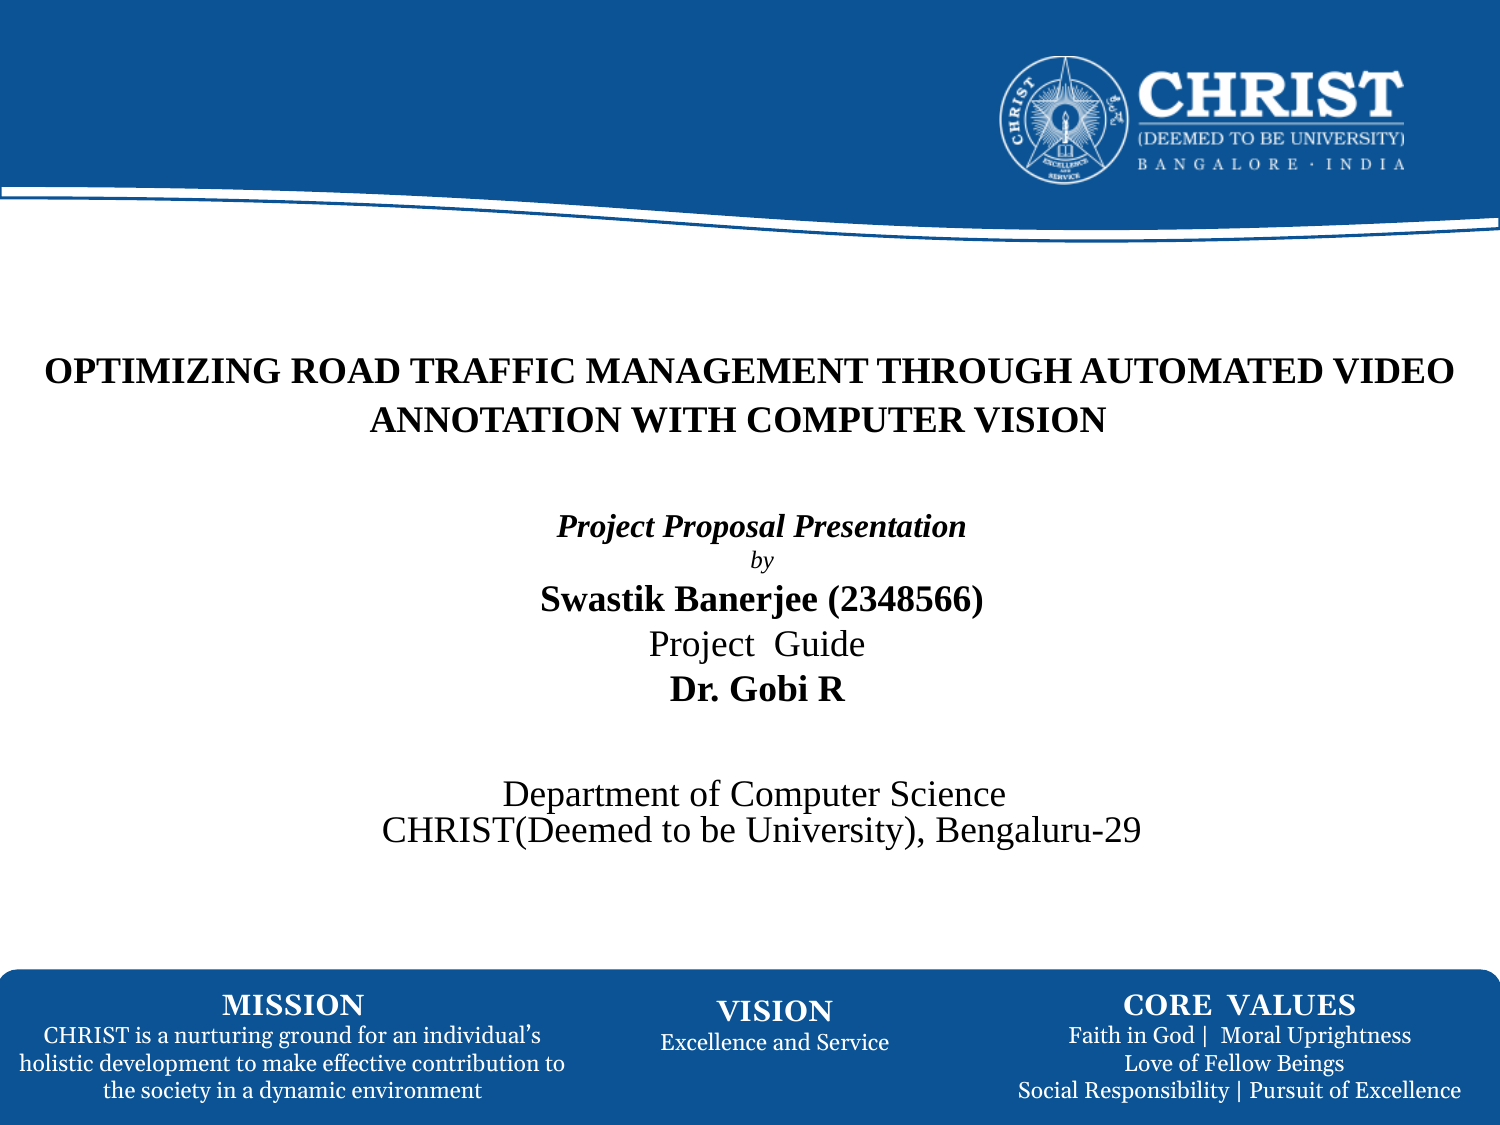

# OPTIMIZING ROAD TRAFFIC MANAGEMENT THROUGH AUTOMATED VIDEO ANNOTATION WITH COMPUTER VISION

 Project Proposal Presentation
by
Swastik Banerjee (2348566)
Project  Guide
Dr. Gobi R

Department of Computer Science
CHRIST(Deemed to be University), Bengaluru-29